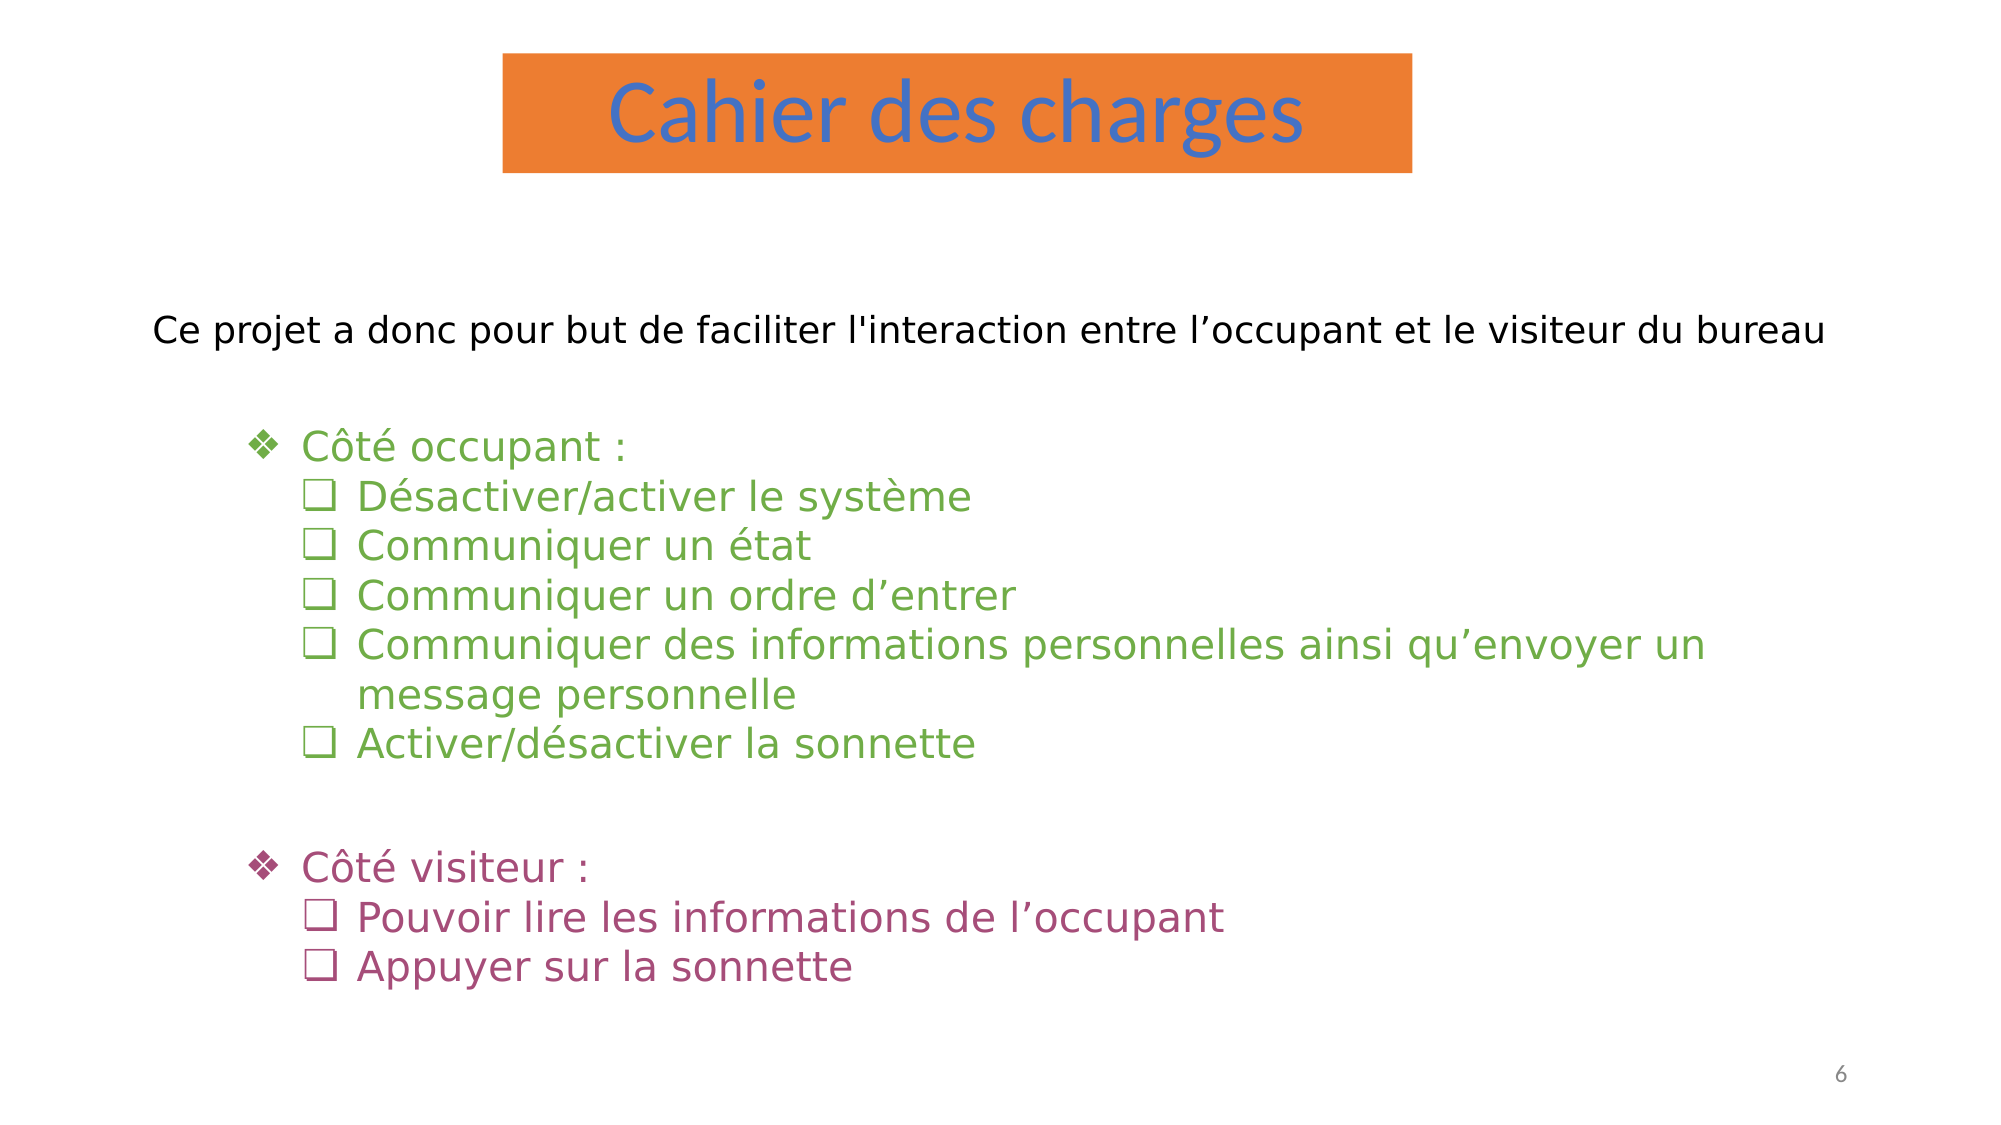

# Cahier des charges
Ce projet a donc pour but de faciliter l'interaction entre l’occupant et le visiteur du bureau

Côté occupant :
Désactiver/activer le système
Communiquer un état
Communiquer un ordre d’entrer
Communiquer des informations personnelles ainsi qu’envoyer un message personnelle
Activer/désactiver la sonnette

Côté visiteur :
Pouvoir lire les informations de l’occupant
Appuyer sur la sonnette

6